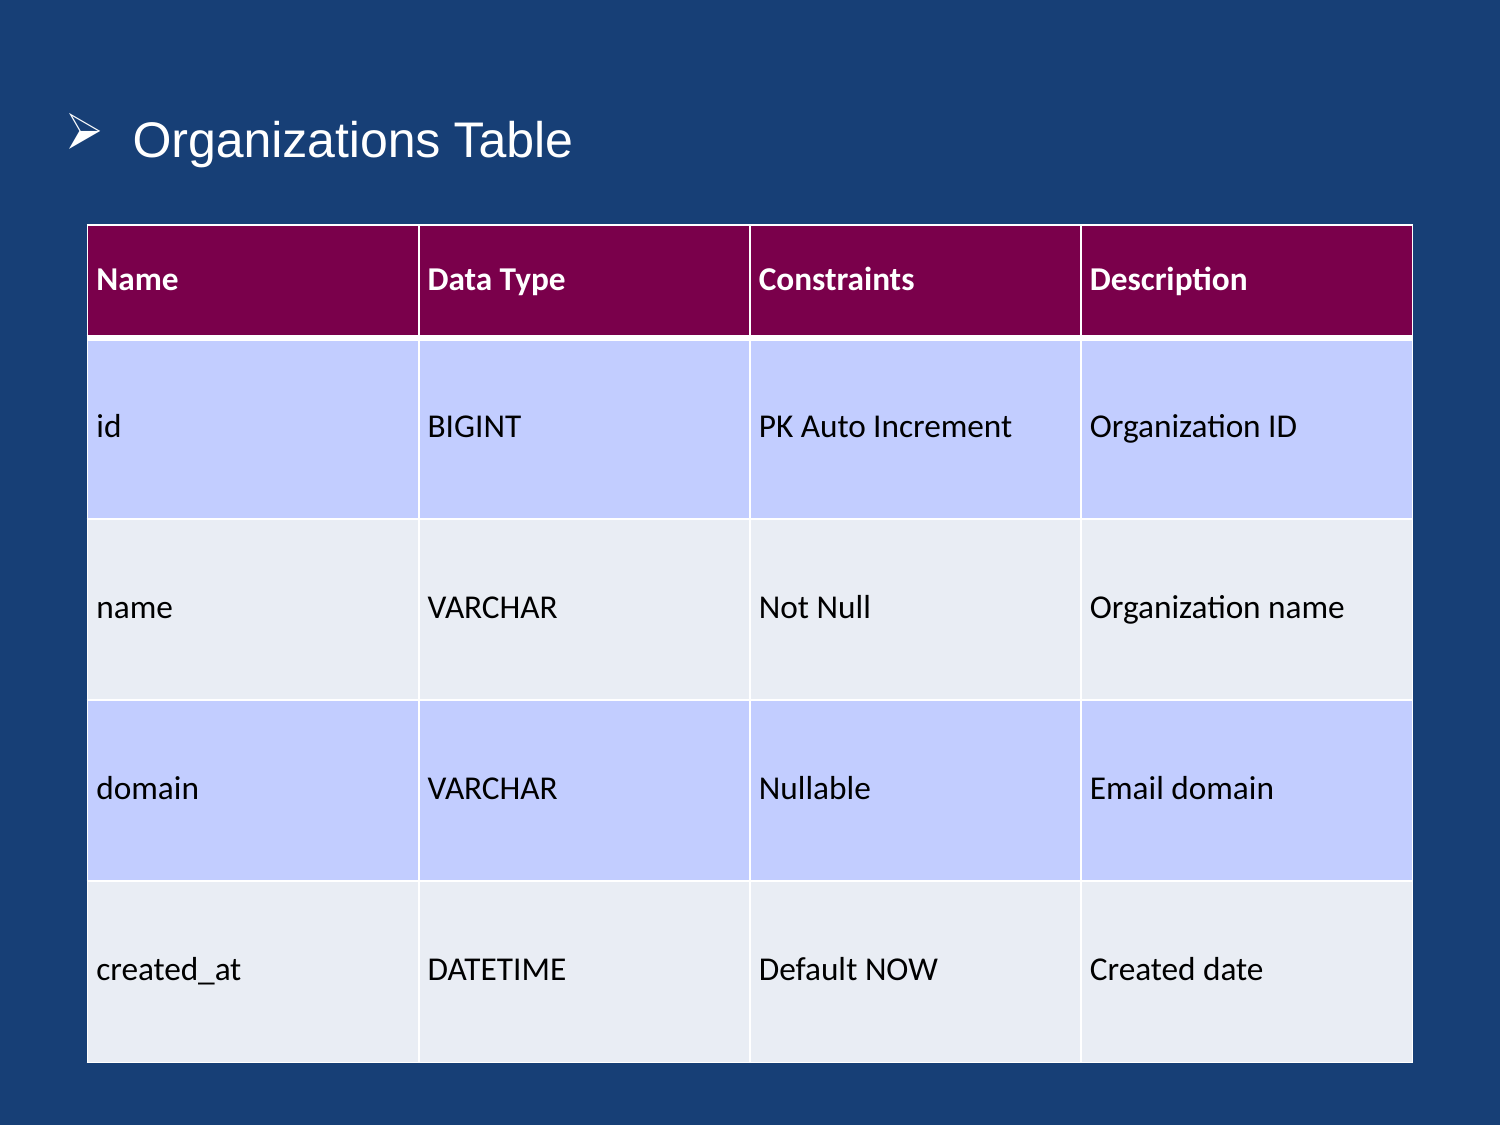

Organizations Table
| Name | Data Type | Constraints | Description |
| --- | --- | --- | --- |
| id | BIGINT | PK Auto Increment | Organization ID |
| name | VARCHAR | Not Null | Organization name |
| domain | VARCHAR | Nullable | Email domain |
| created\_at | DATETIME | Default NOW | Created date |